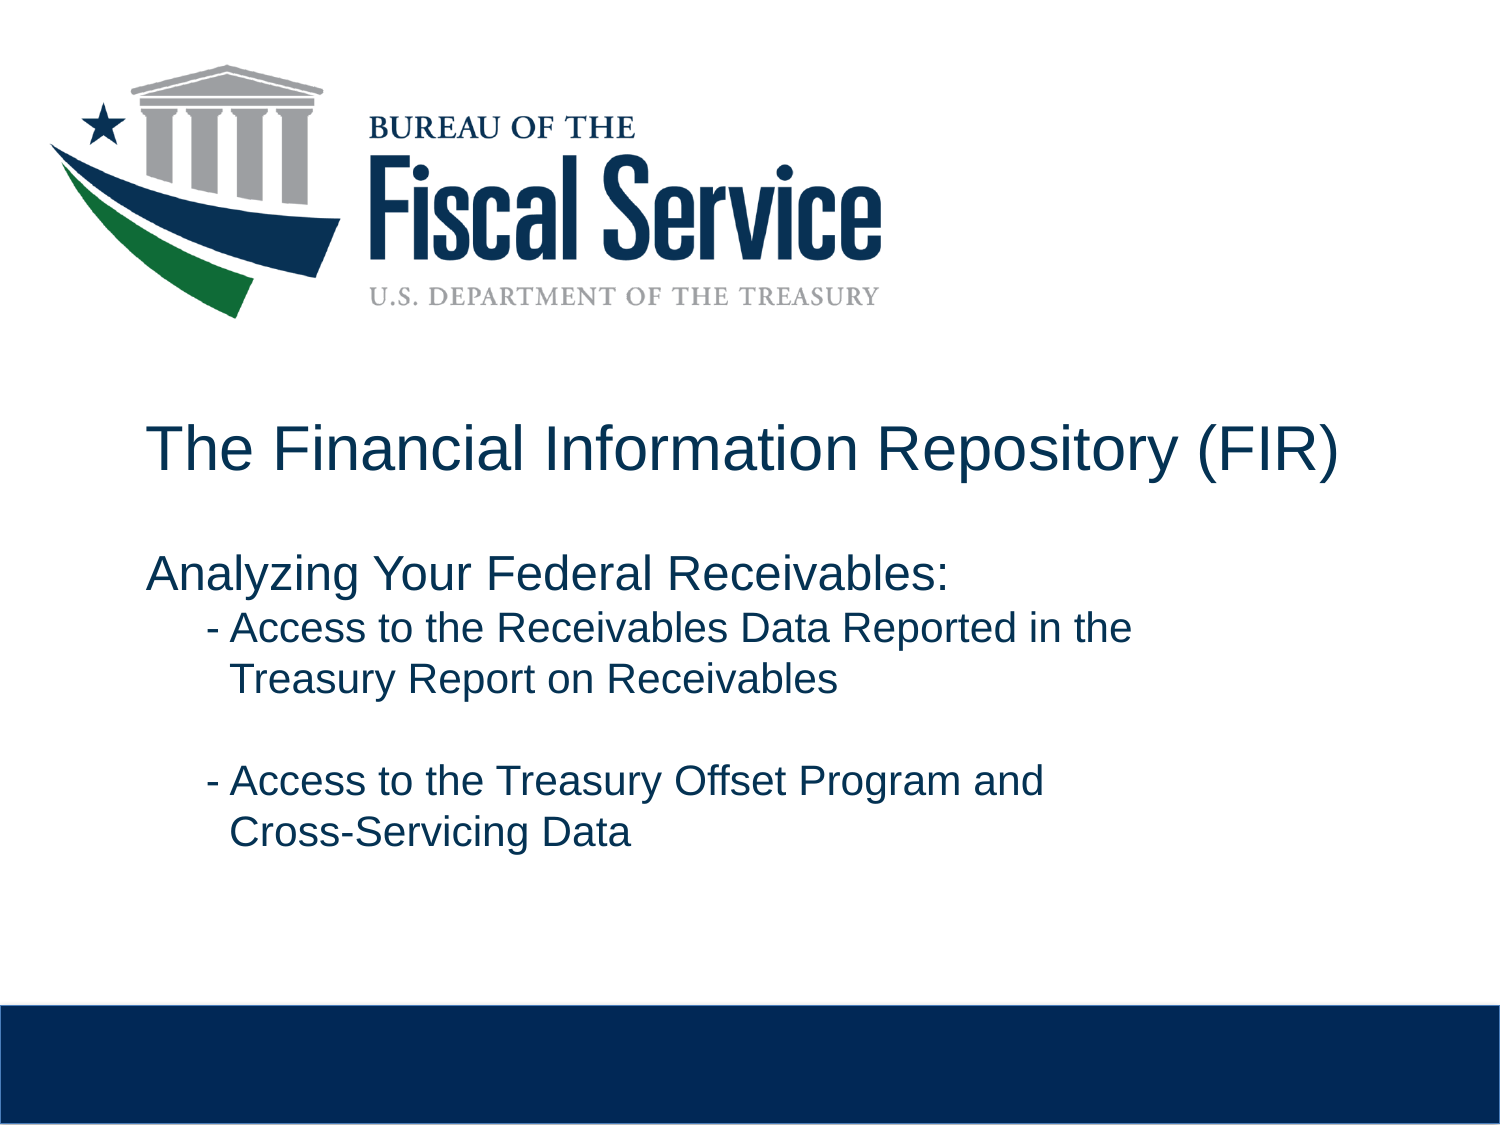

The Financial Information Repository (FIR)

Analyzing Your Federal Receivables:
	- Access to the Receivables Data Reported in the
	  Treasury Report on Receivables

	- Access to the Treasury Offset Program and
	  Cross-Servicing Data